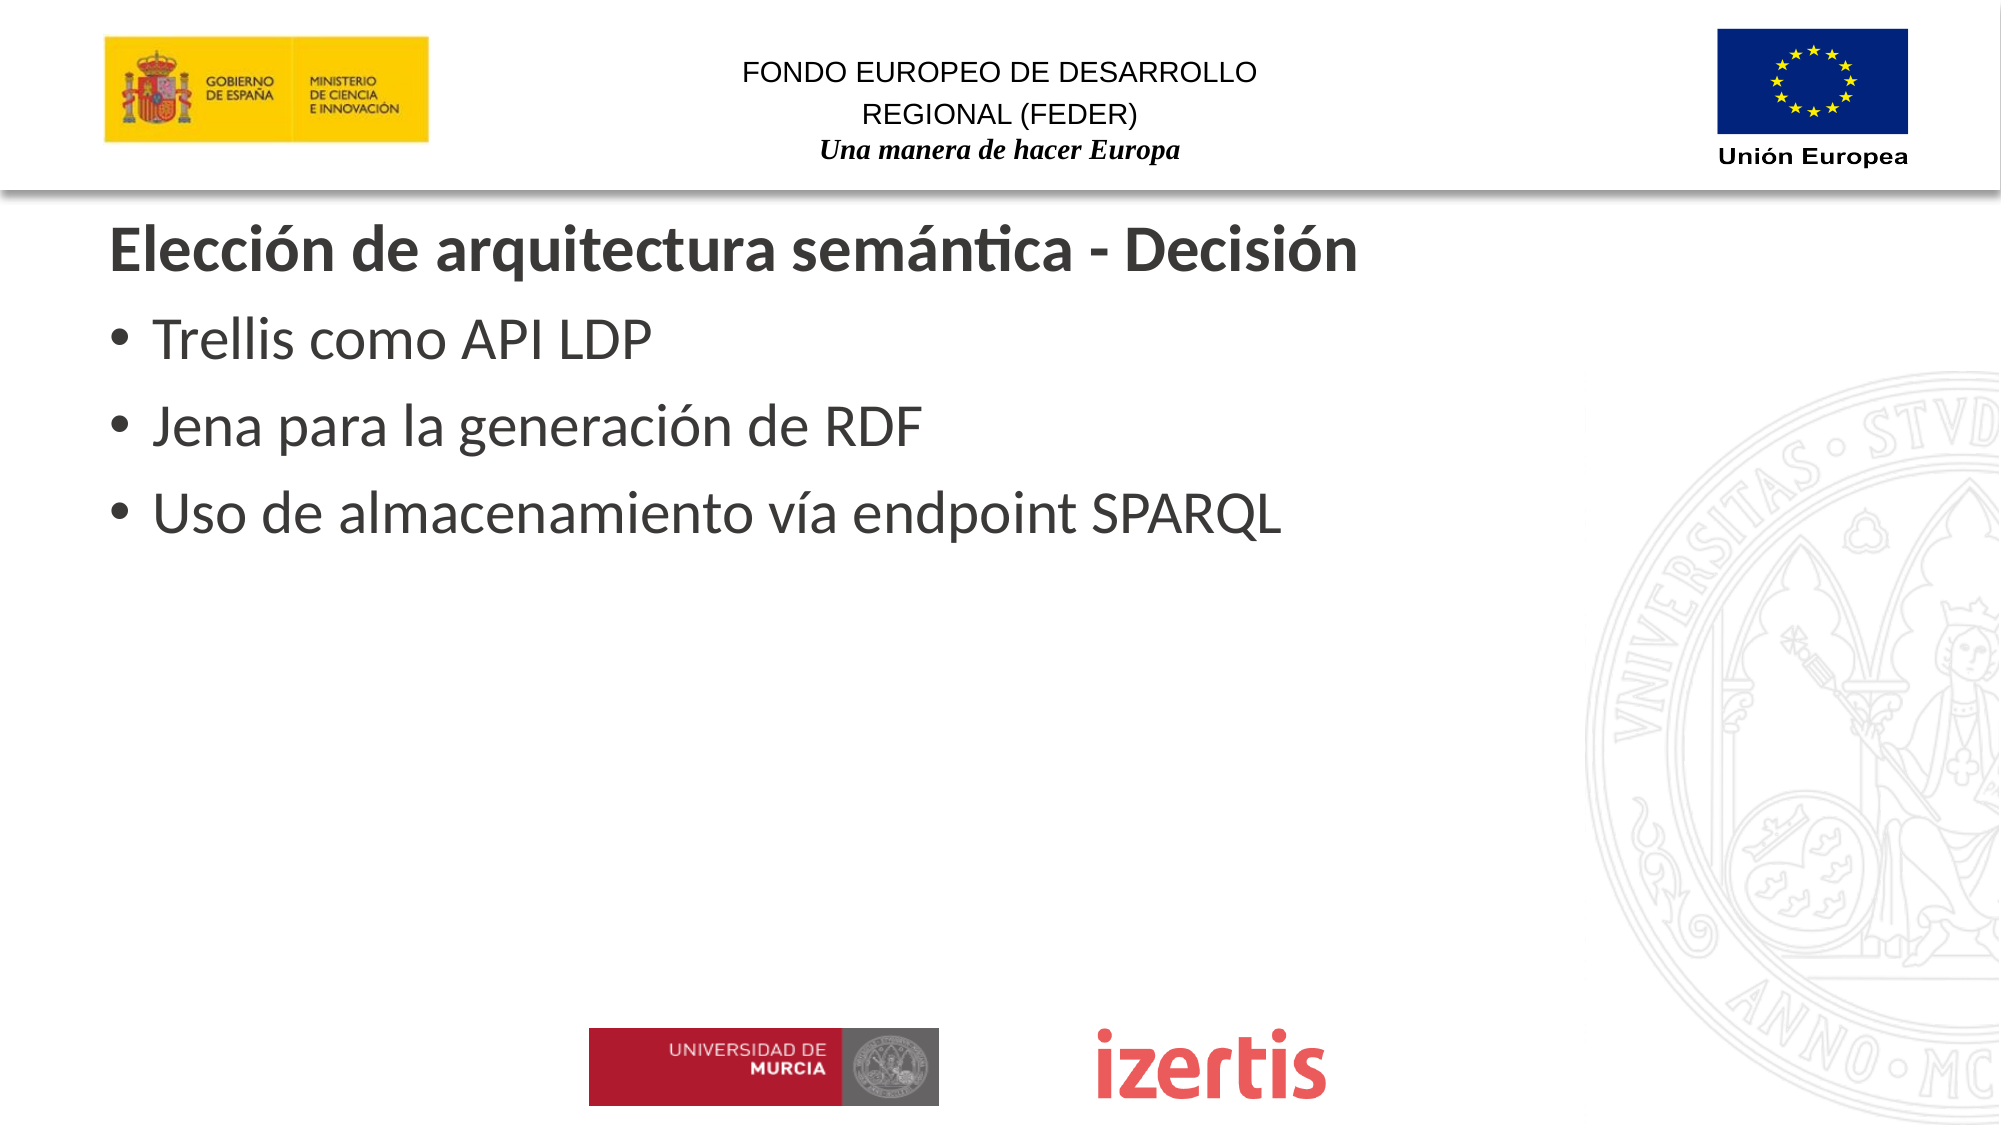

Elección de arquitectura semántica - Decisión
Trellis como API LDP
Jena para la generación de RDF
Uso de almacenamiento vía endpoint SPARQL